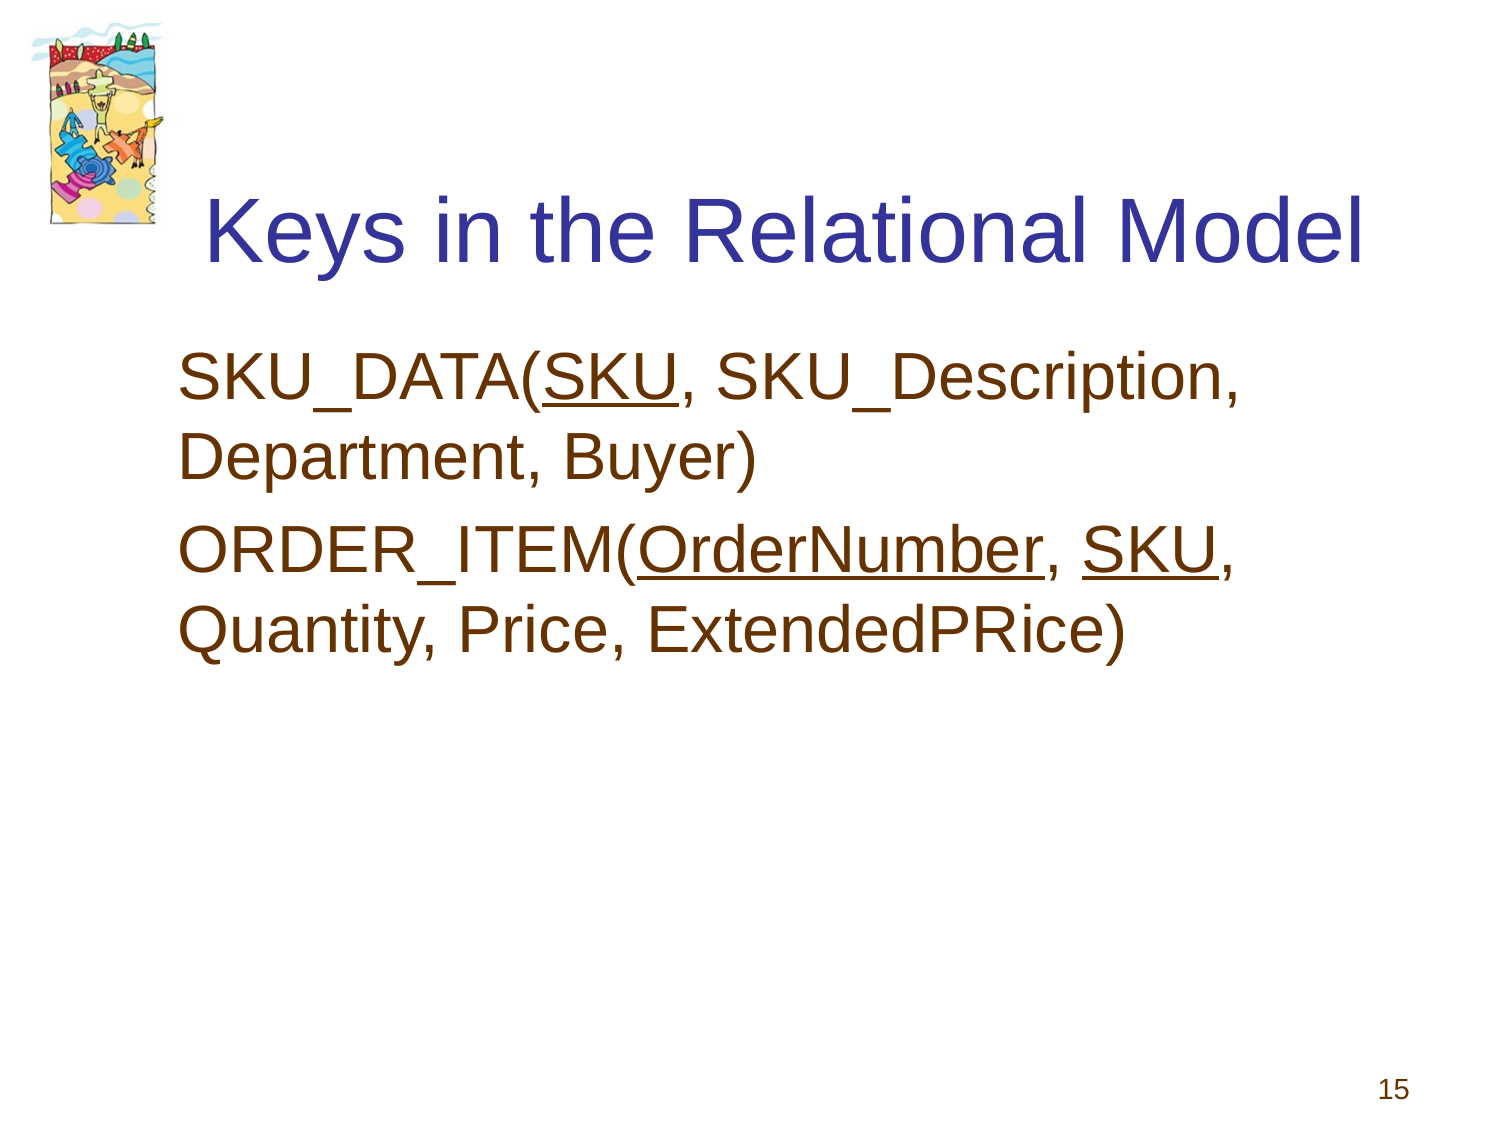

# Keys in the Relational Model
SKU_DATA(SKU, SKU_Description, Department, Buyer)
ORDER_ITEM(OrderNumber, SKU, Quantity, Price, ExtendedPRice)

15